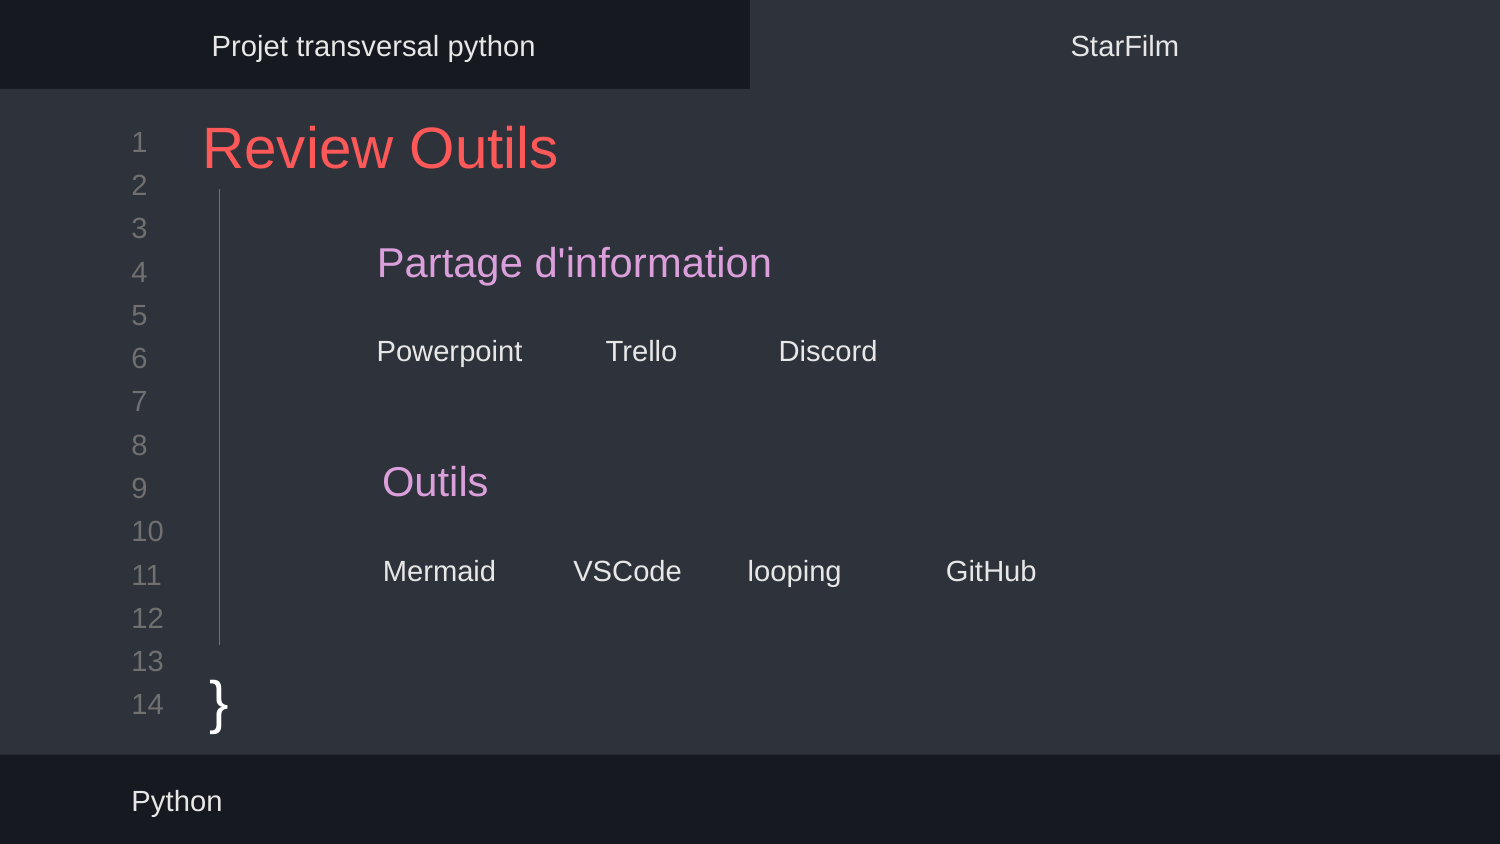

Projet transversal python
StarFilm
# Review Outils
}
Partage d'information
Powerpoint
Trello
Discord
Outils
Mermaid
VSCode
looping
GitHub
Python